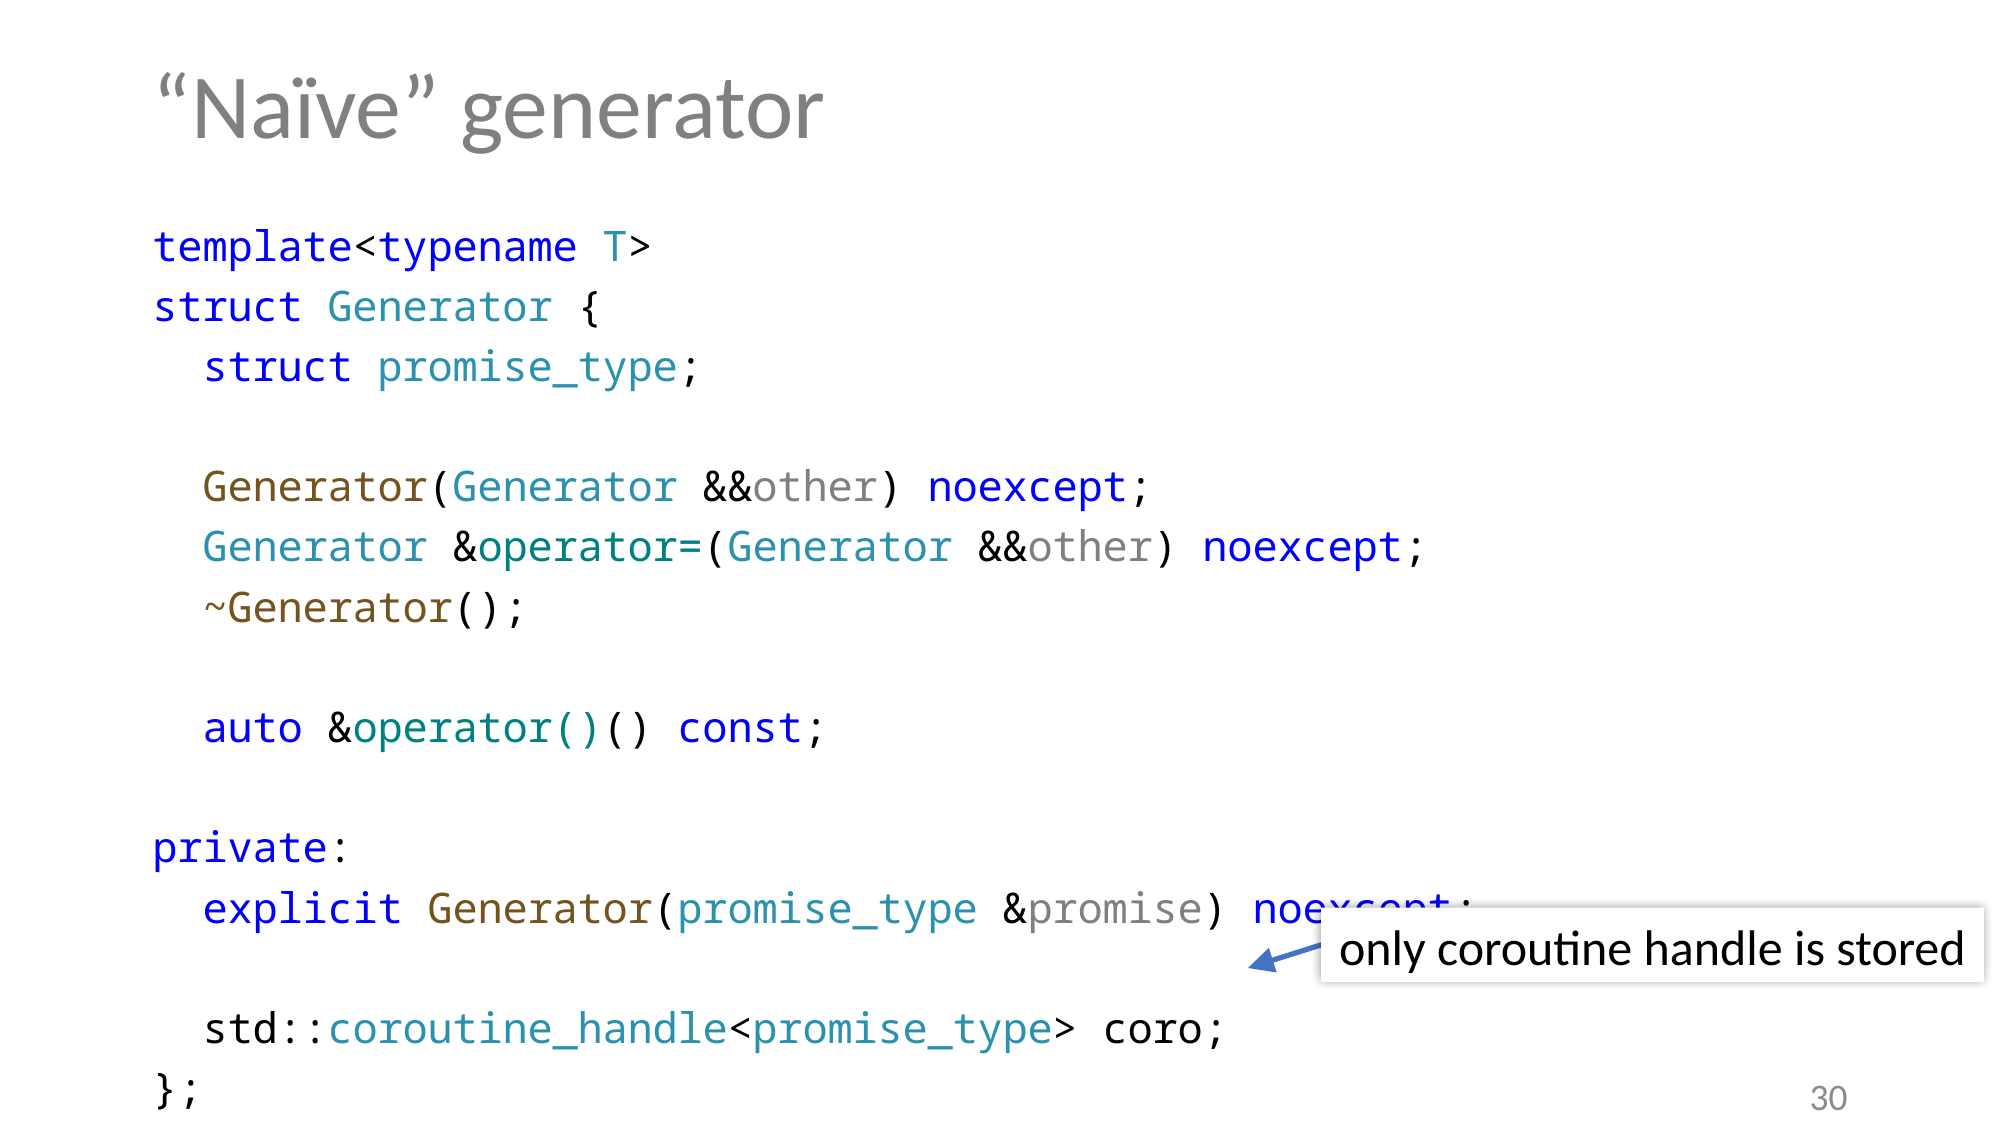

# “Naïve” generator
template<typename T>
struct Generator {
  struct promise_type;

  Generator(Generator &&other) noexcept;
  Generator &operator=(Generator &&other) noexcept;
  ~Generator();

  auto &operator()() const;

private:
  explicit Generator(promise_type &promise) noexcept;

  std::coroutine_handle<promise_type> coro;
};
only coroutine handle is stored
30